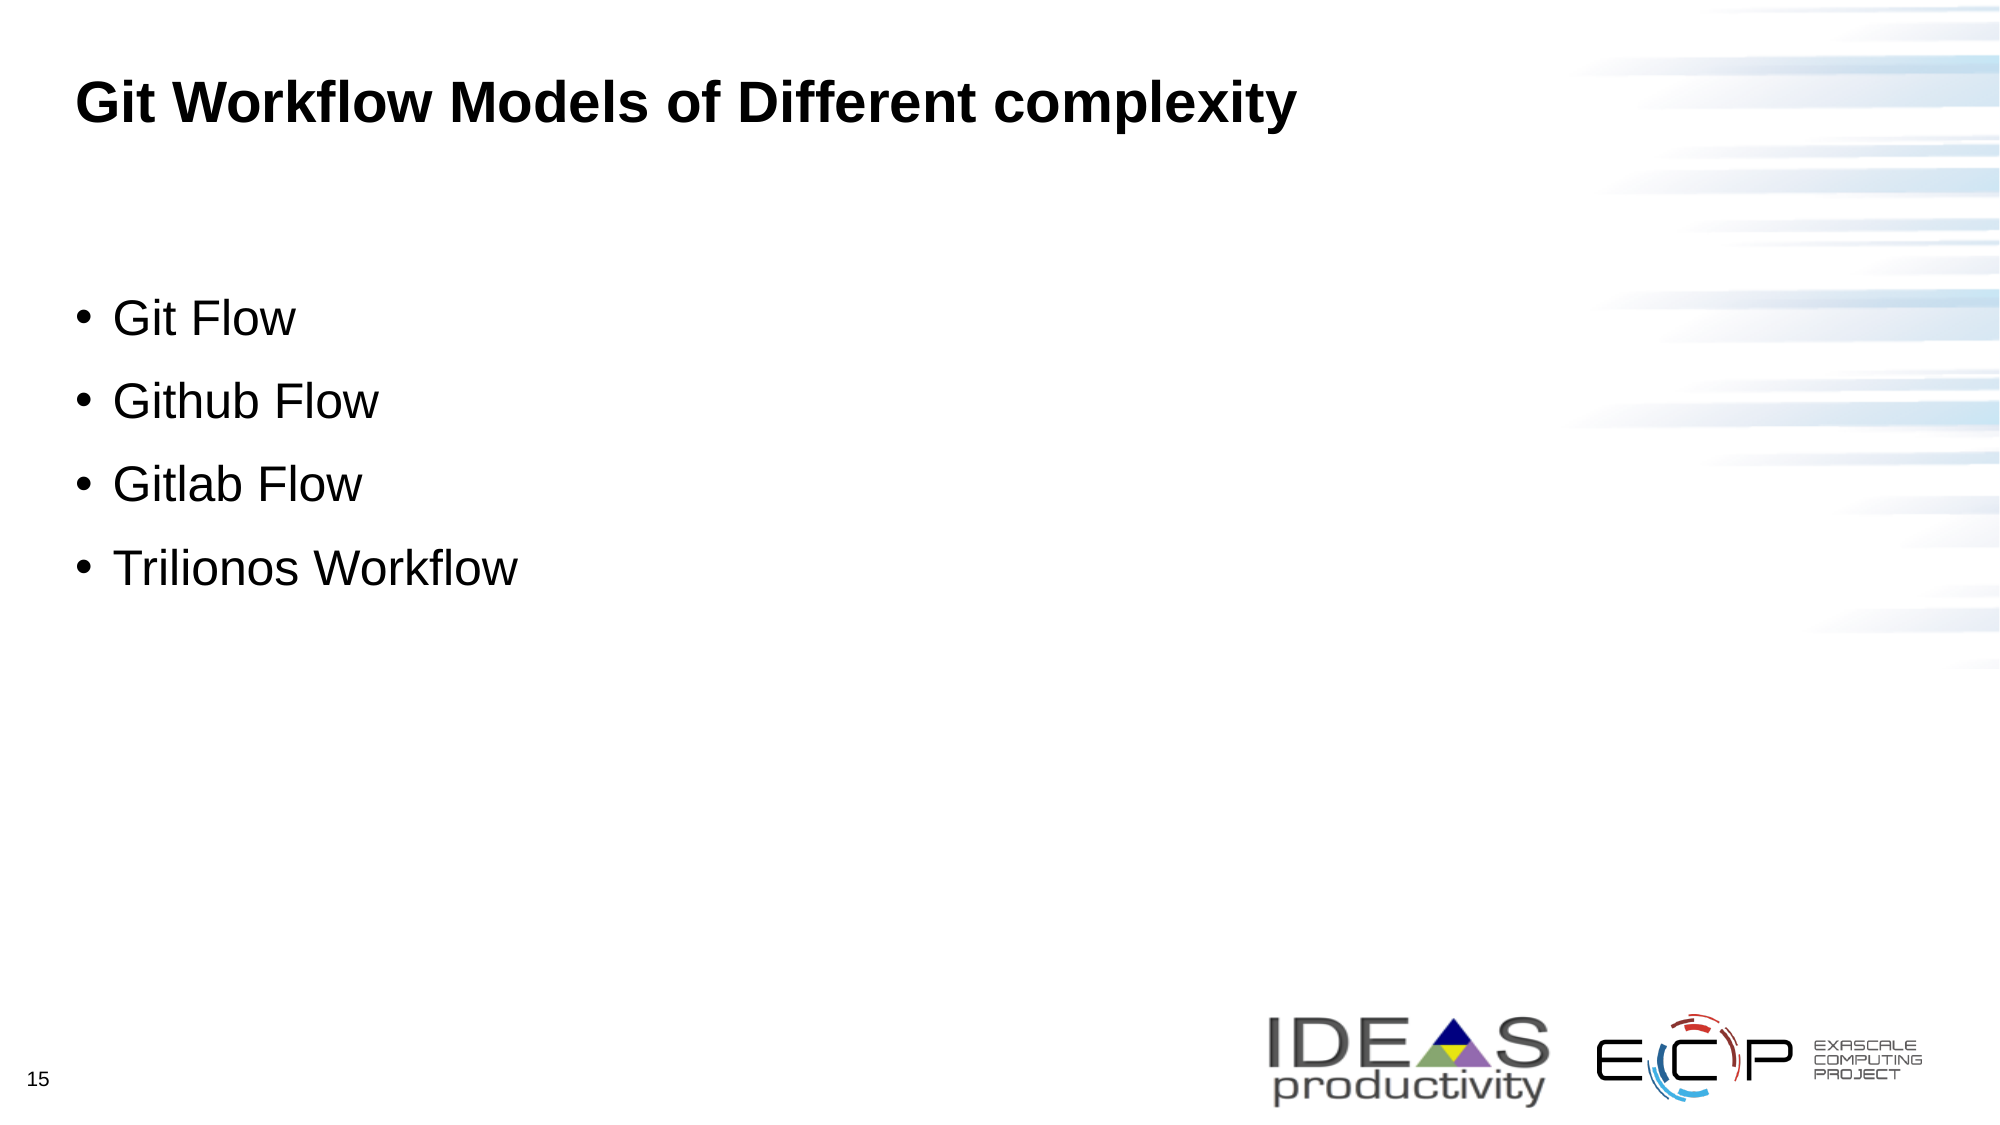

# Git Workflow Models of Different complexity
Git Flow
Github Flow
Gitlab Flow
Trilionos Workflow